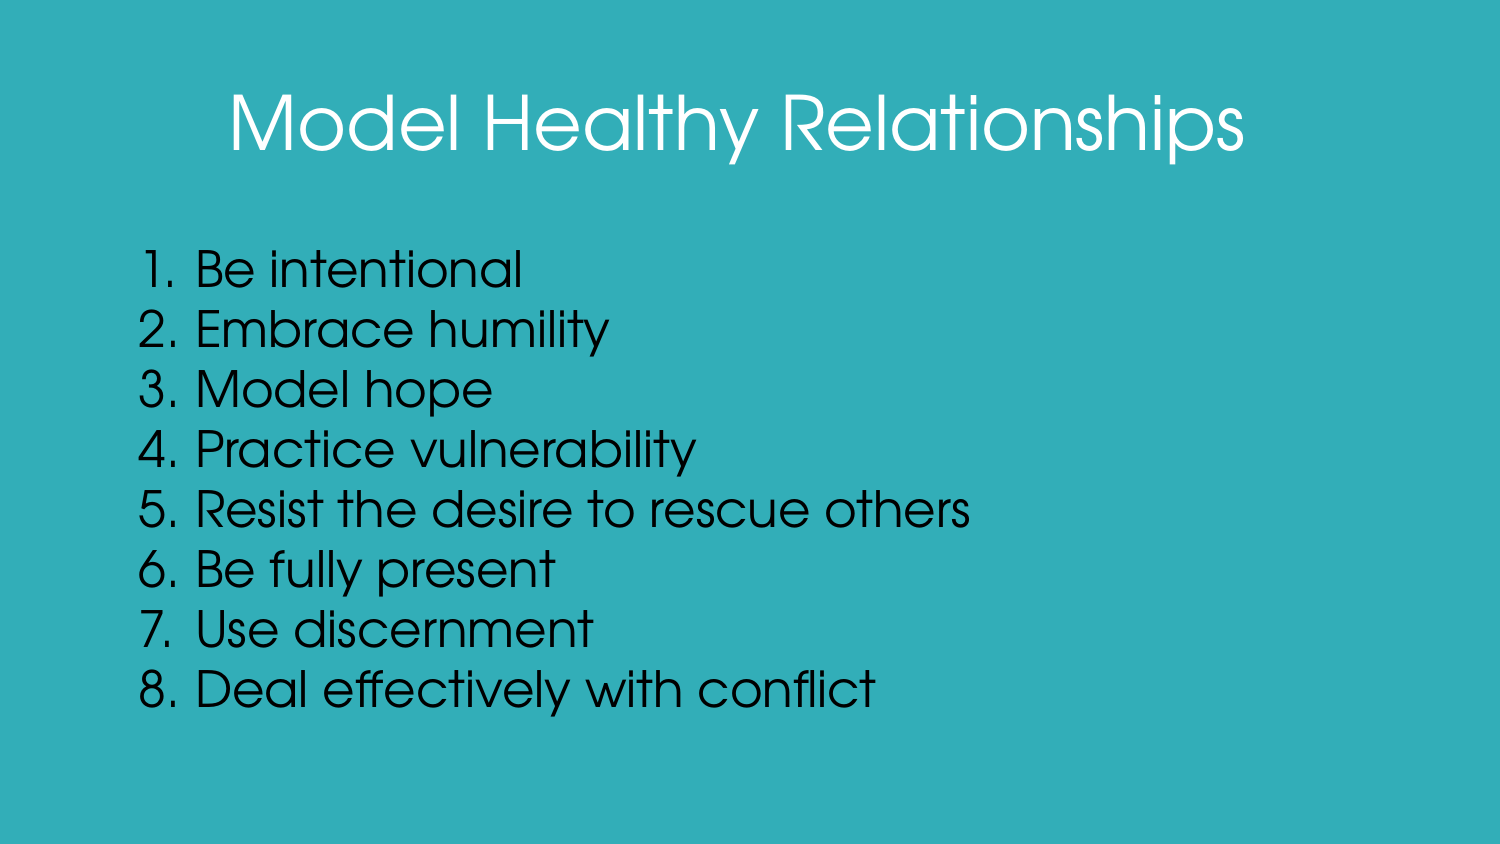

Model Healthy Relationships
Be intentional
Embrace humility
Model hope
Practice vulnerability
Resist the desire to rescue others
Be fully present
Use discernment
Deal effectively with conflict